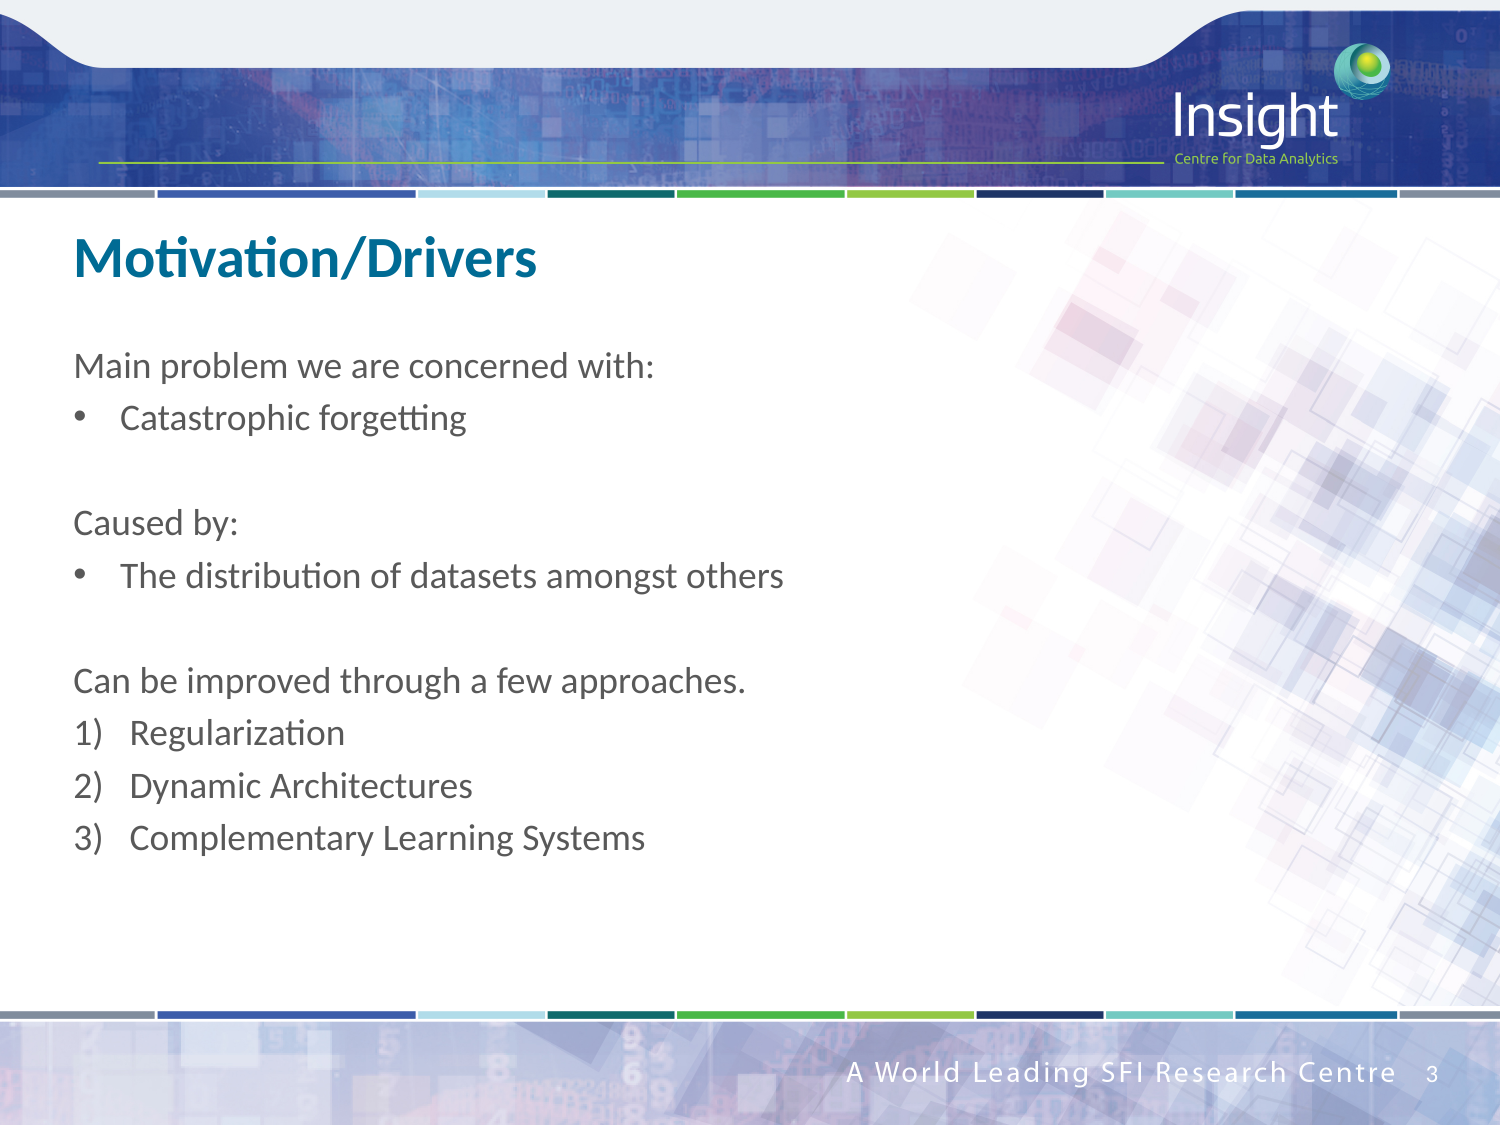

# Motivation/Drivers
Main problem we are concerned with:
Catastrophic forgetting

Caused by:
The distribution of datasets amongst others

Can be improved through a few approaches.
Regularization
Dynamic Architectures
Complementary Learning Systems

3